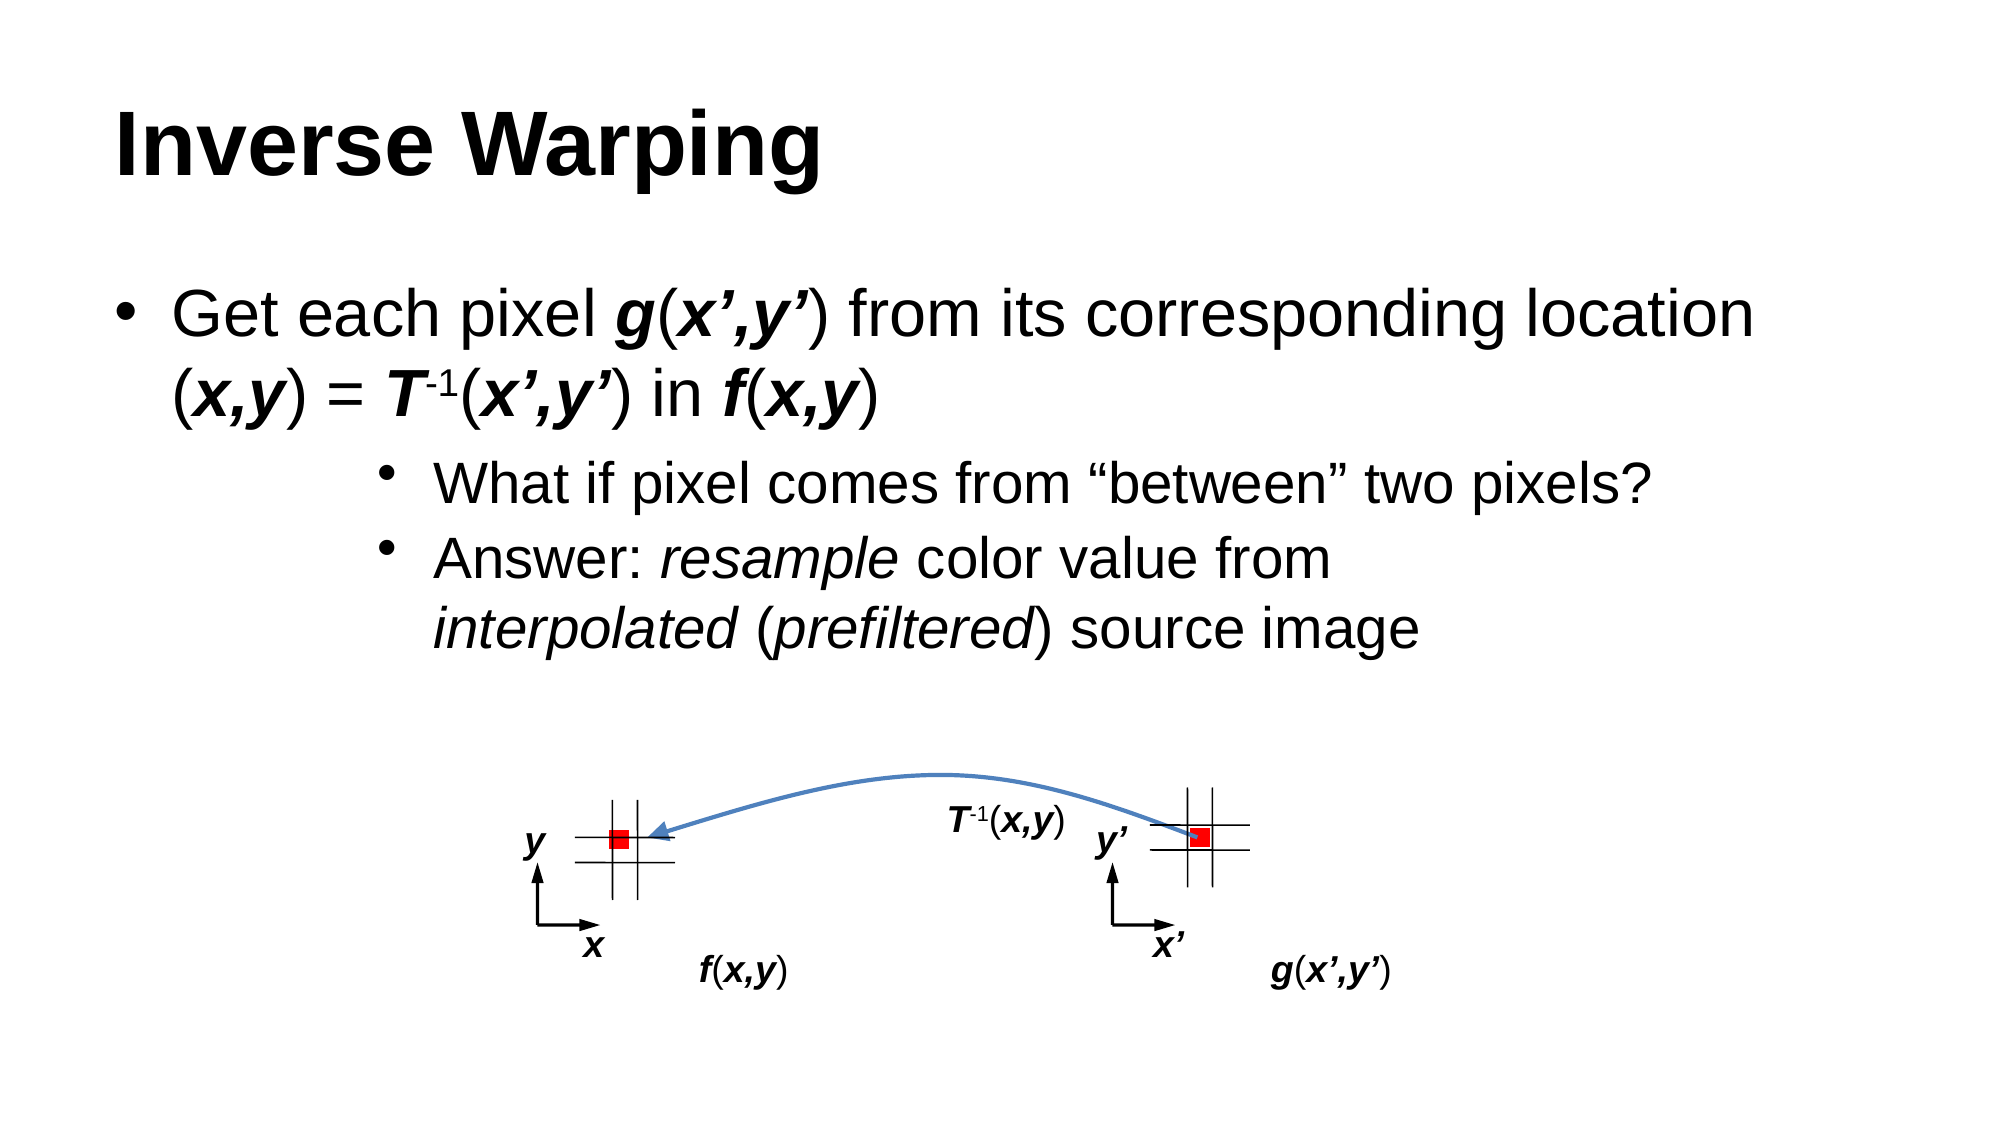

# Inverse Warping
Get each pixel g(x’,y’) from its corresponding location (x,y) = T-1(x’,y’) in f(x,y)
What if pixel comes from “between” two pixels?
Answer: resample color value from interpolated (prefiltered) source image

T-1(x,y)

y’
y

x
x’
f(x,y)
g(x’,y’)